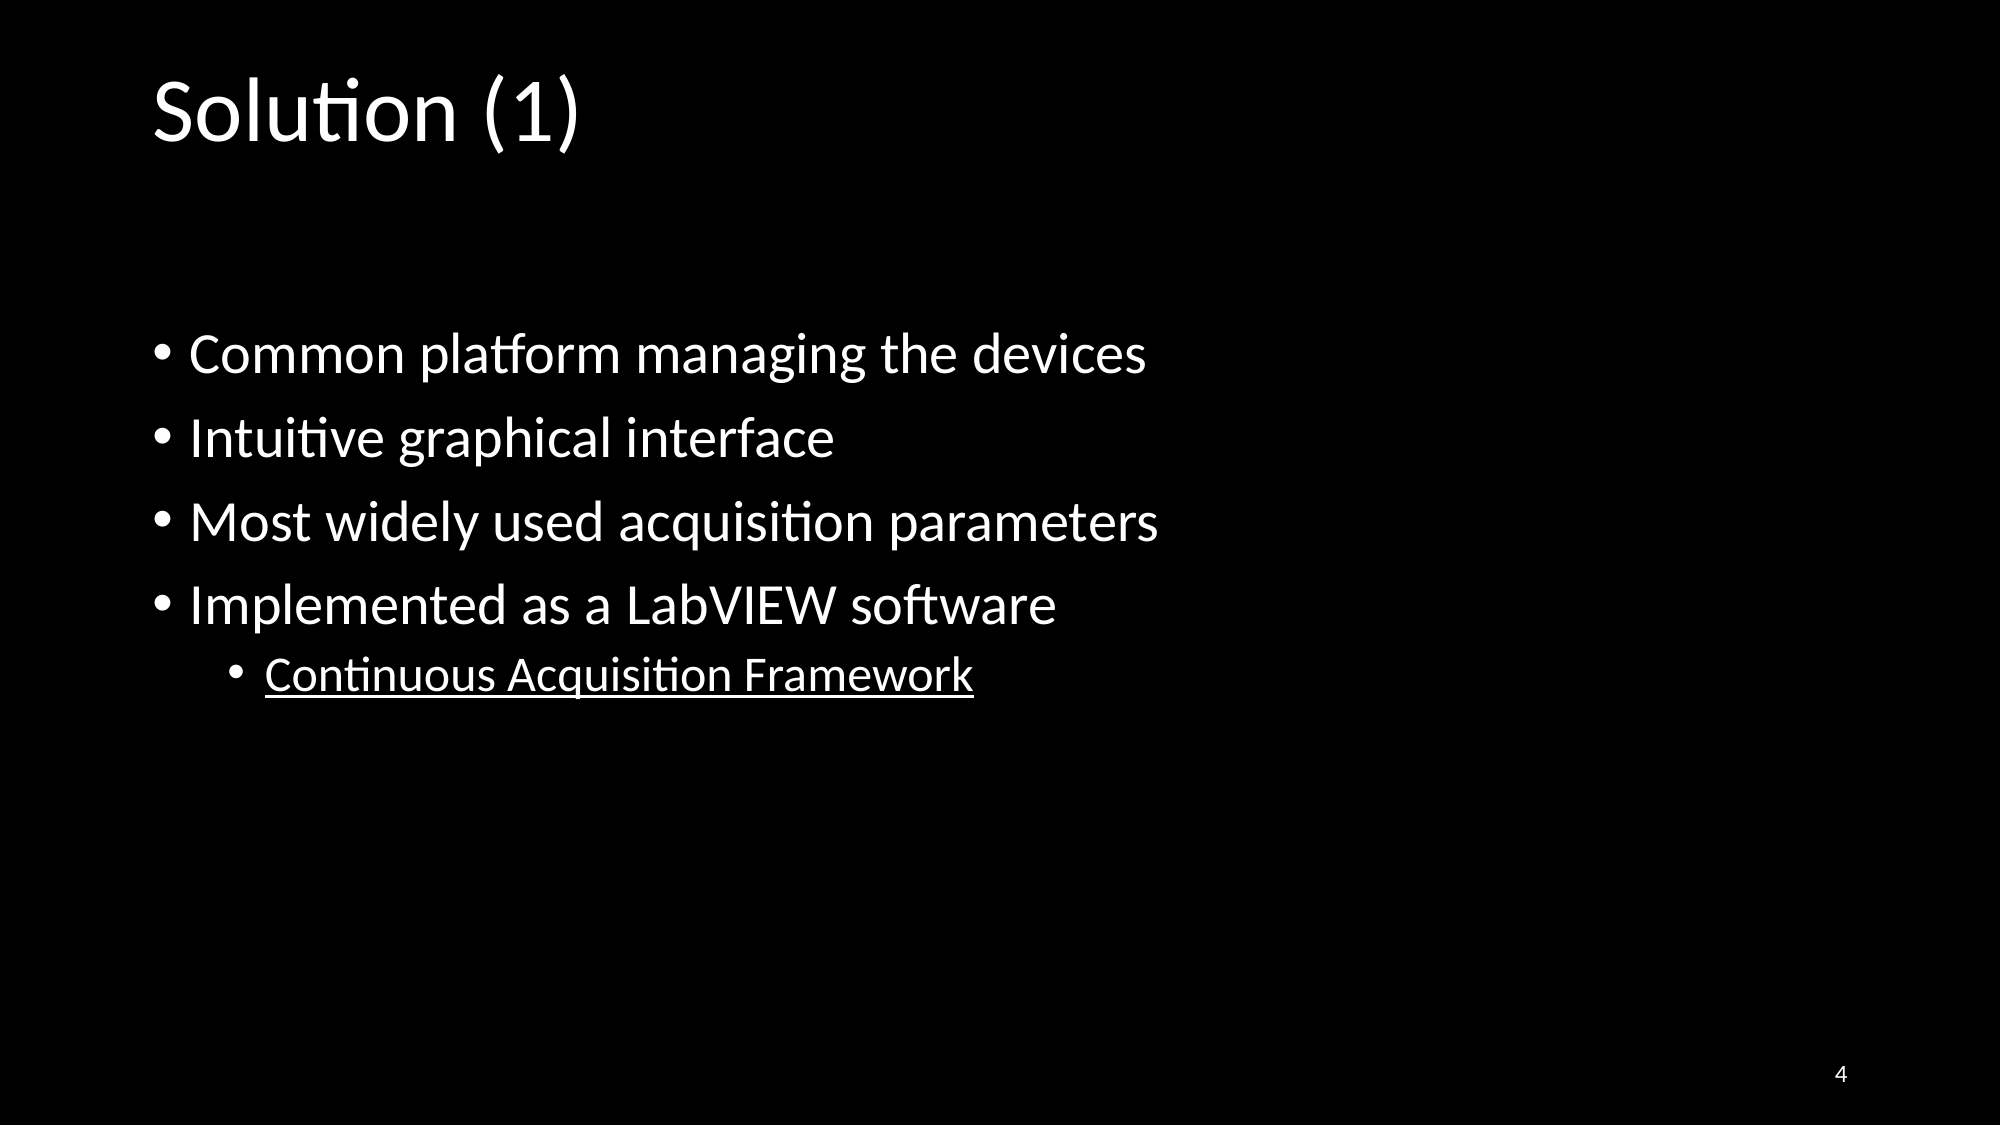

# Solution (1)
Common platform managing the devices
Intuitive graphical interface
Most widely used acquisition parameters
Implemented as a LabVIEW software
Continuous Acquisition Framework
4